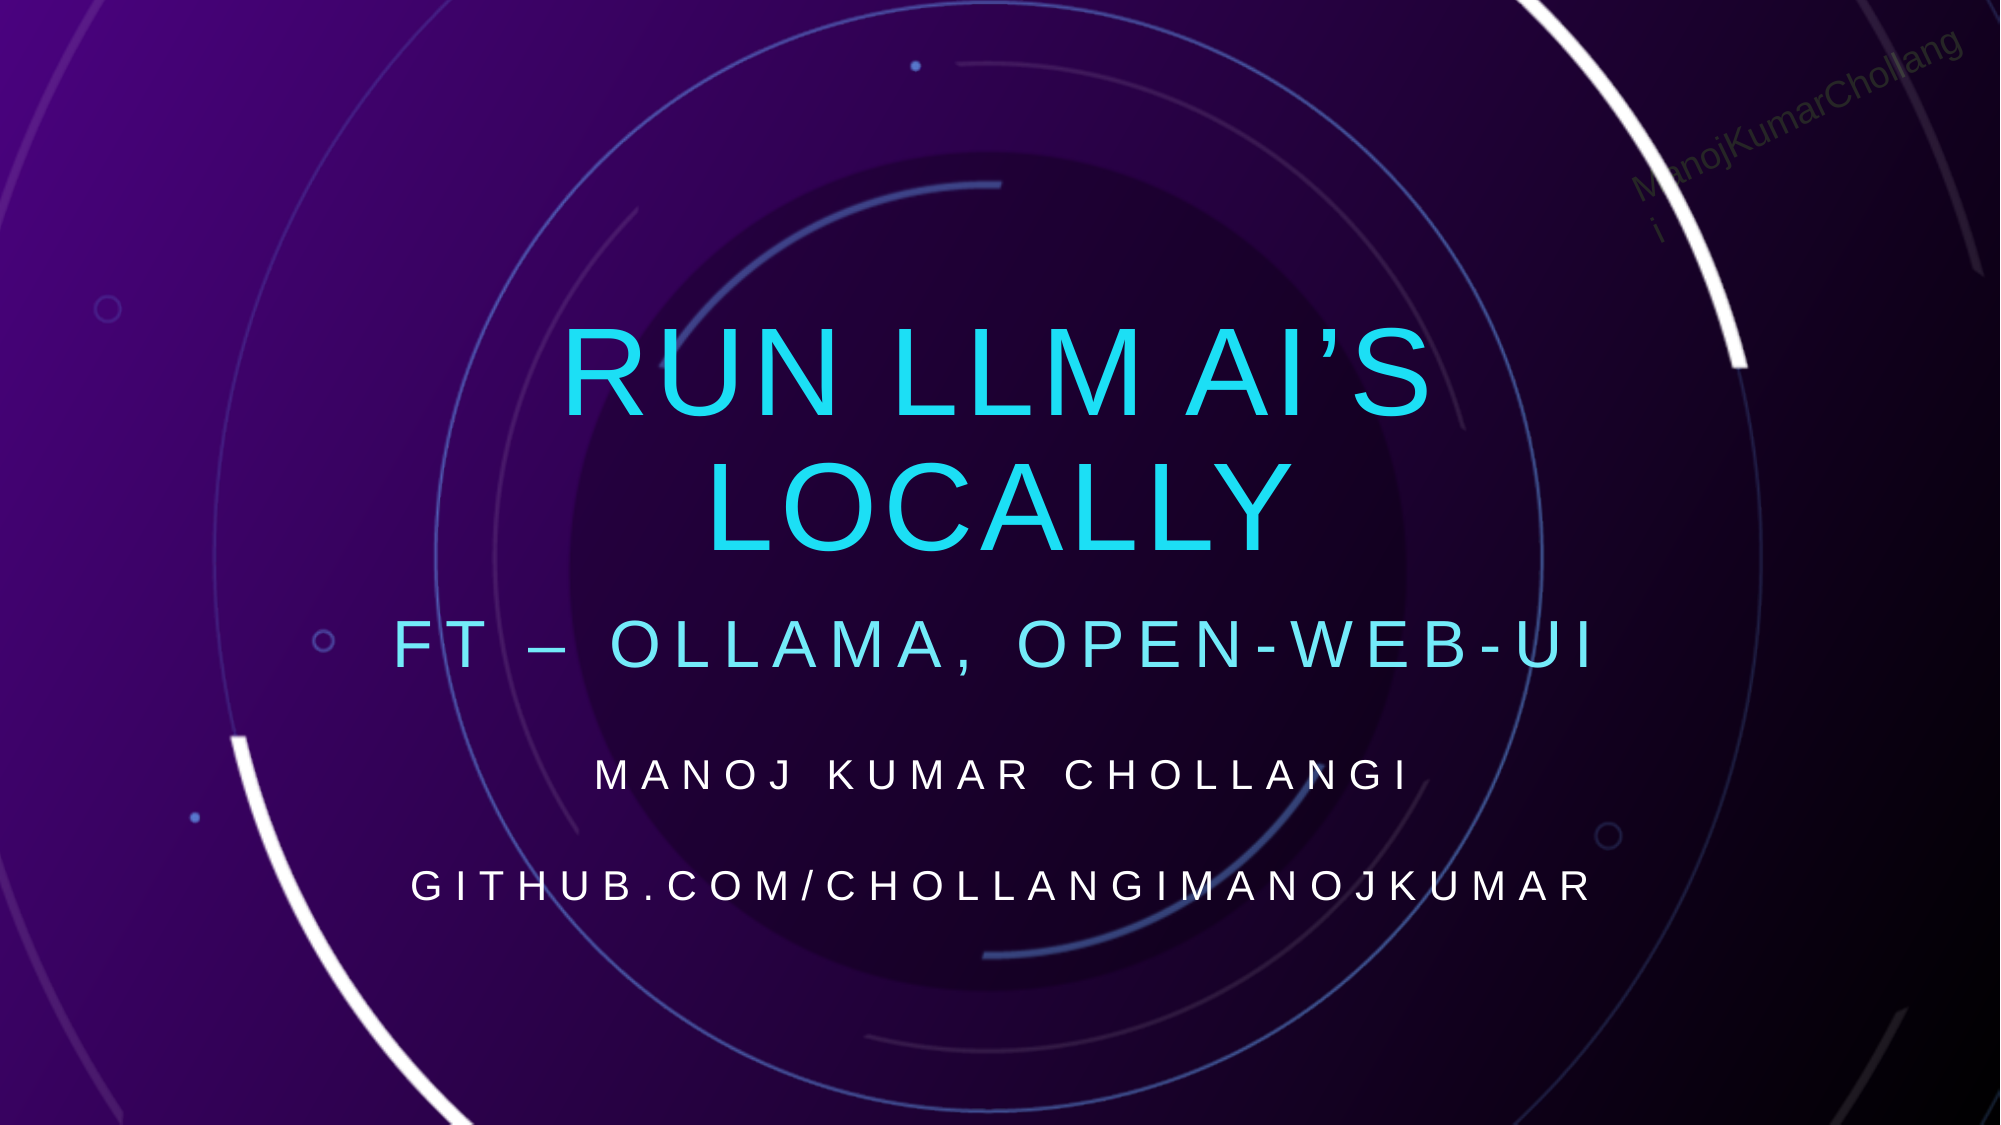

# RUN LLM AI’s Locally
FT – Ollama, Open-Web-UI
Manoj Kumar CHOLLANGI
github.com/chollangimanojkumar